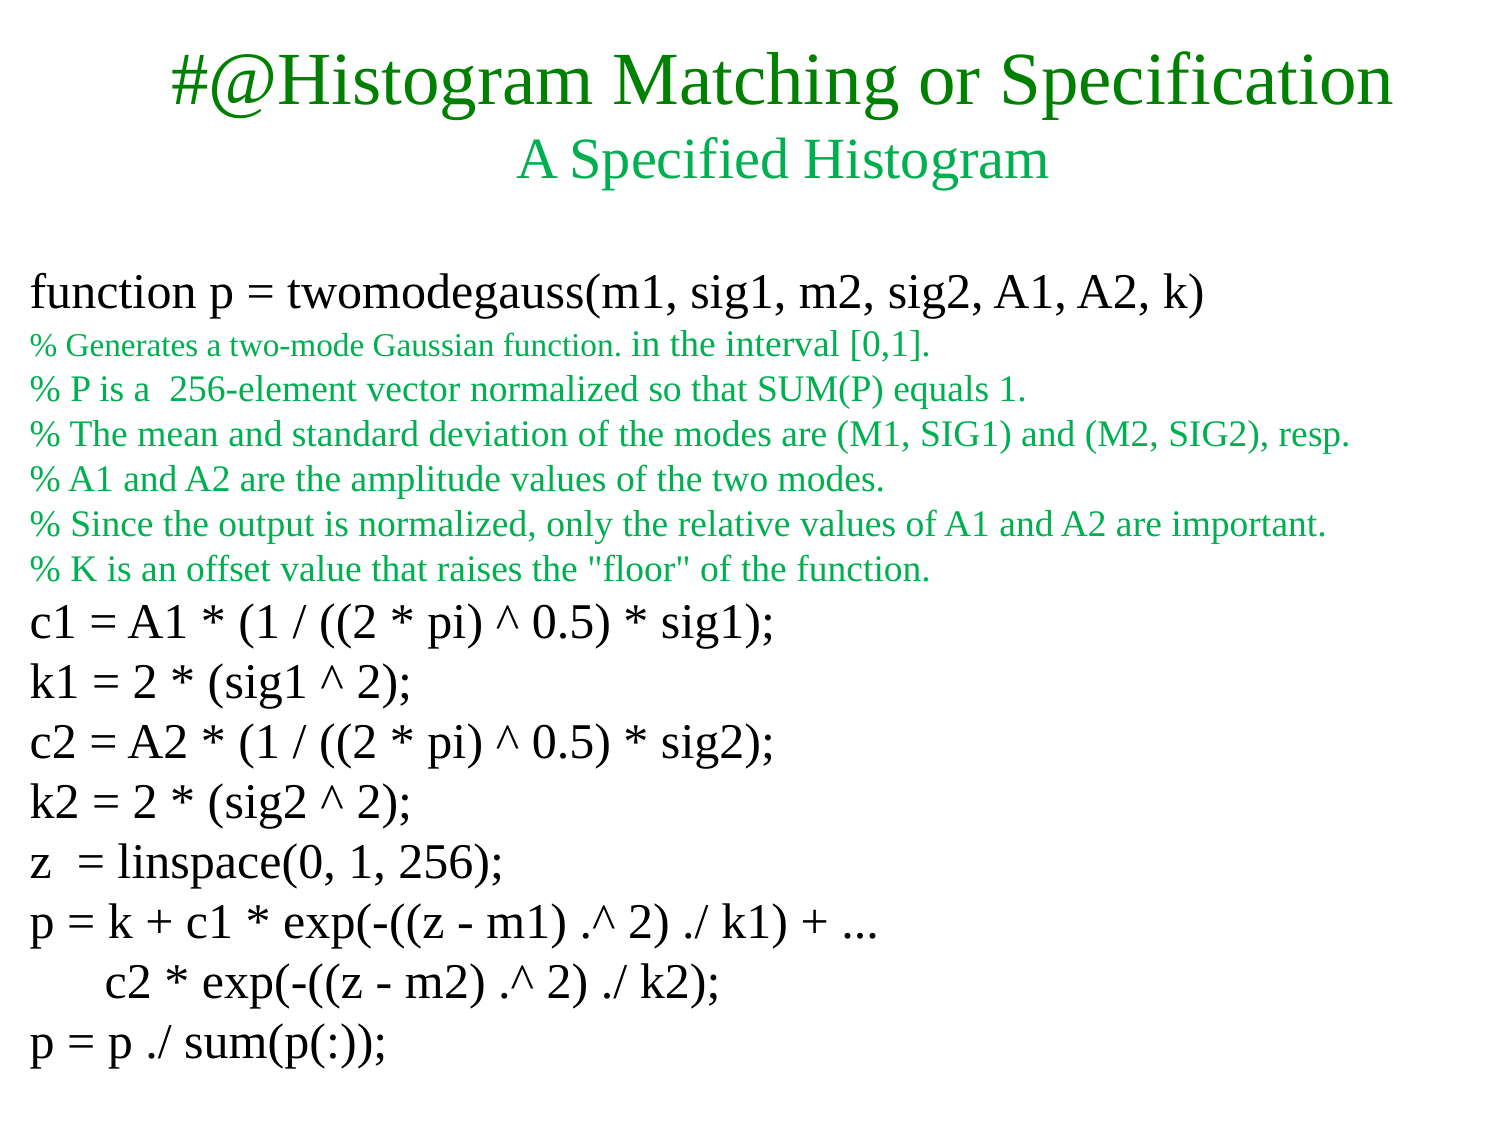

#@Histogram Matching or Specification
A Specified Histogram
function p = twomodegauss(m1, sig1, m2, sig2, A1, A2, k)
% Generates a two-mode Gaussian function. in the interval [0,1].
% P is a  256-element vector normalized so that SUM(P) equals 1.
% The mean and standard deviation of the modes are (M1, SIG1) and (M2, SIG2), resp.
% A1 and A2 are the amplitude values of the two modes.
% Since the output is normalized, only the relative values of A1 and A2 are important.
% K is an offset value that raises the "floor" of the function.
c1 = A1 * (1 / ((2 * pi) ^ 0.5) * sig1);
k1 = 2 * (sig1 ^ 2);
c2 = A2 * (1 / ((2 * pi) ^ 0.5) * sig2);
k2 = 2 * (sig2 ^ 2);
z  = linspace(0, 1, 256);
p = k + c1 * exp(-((z - m1) .^ 2) ./ k1) + ...
      c2 * exp(-((z - m2) .^ 2) ./ k2);
p = p ./ sum(p(:));